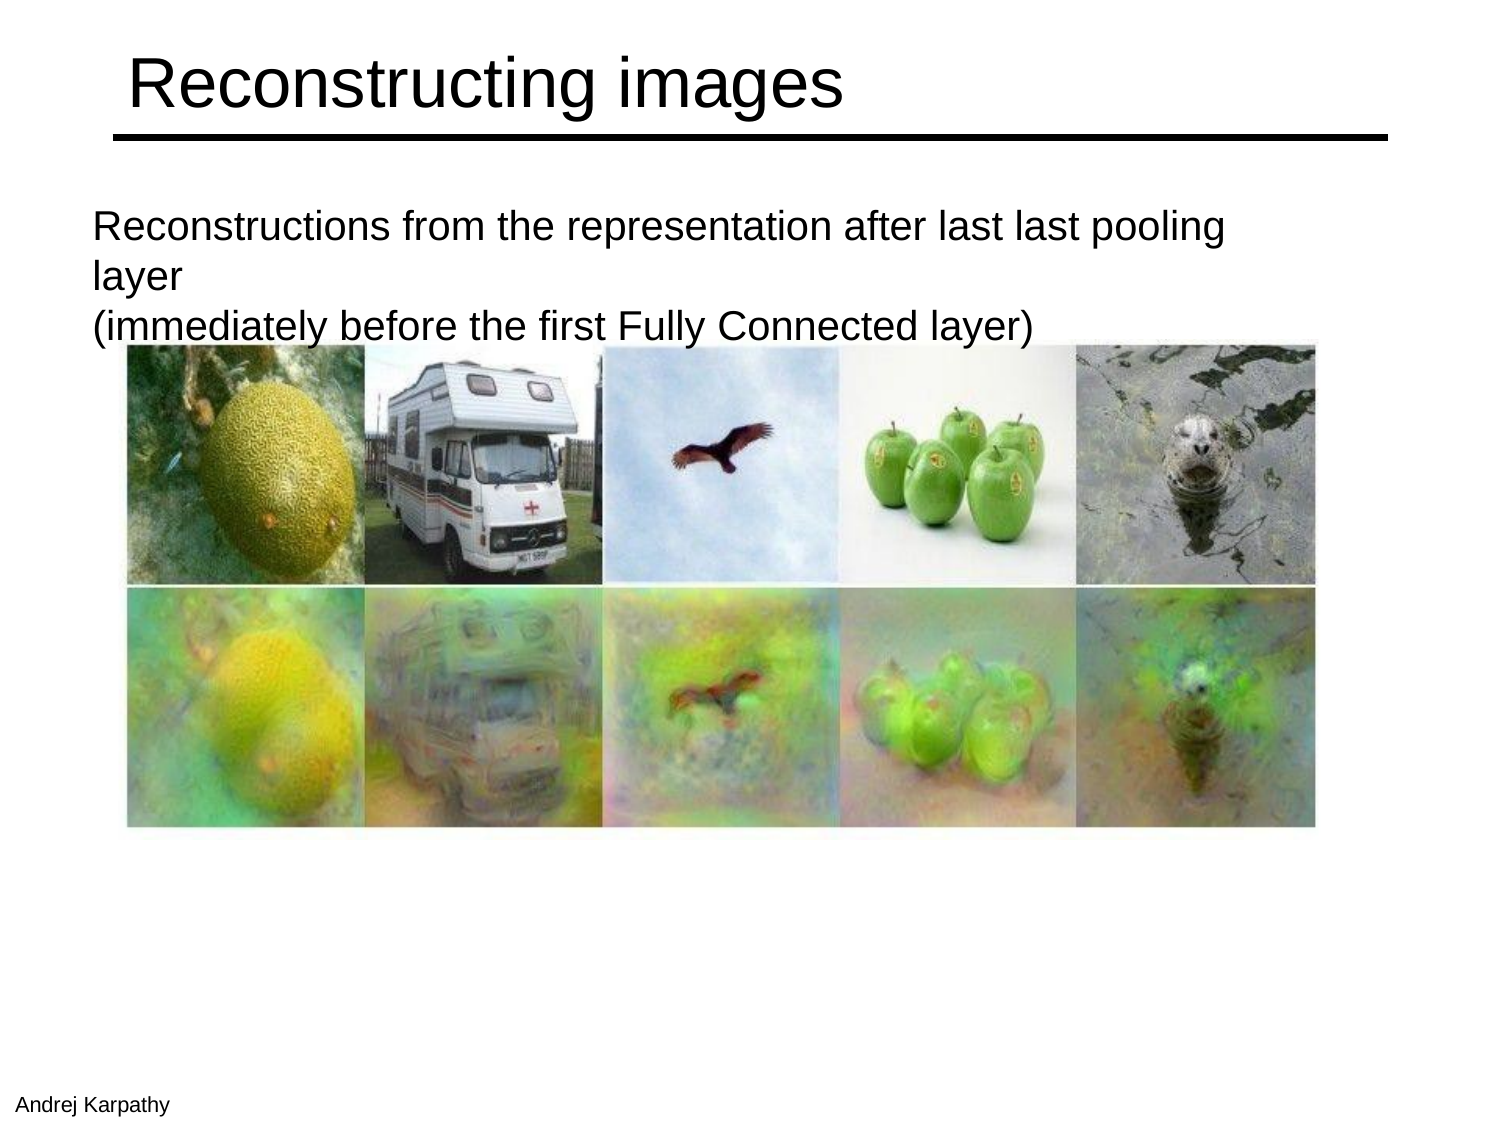

# Reconstructing images
Reconstructions from the representation after last last pooling layer
(immediately before the first Fully Connected layer)

Andrej Karpathy